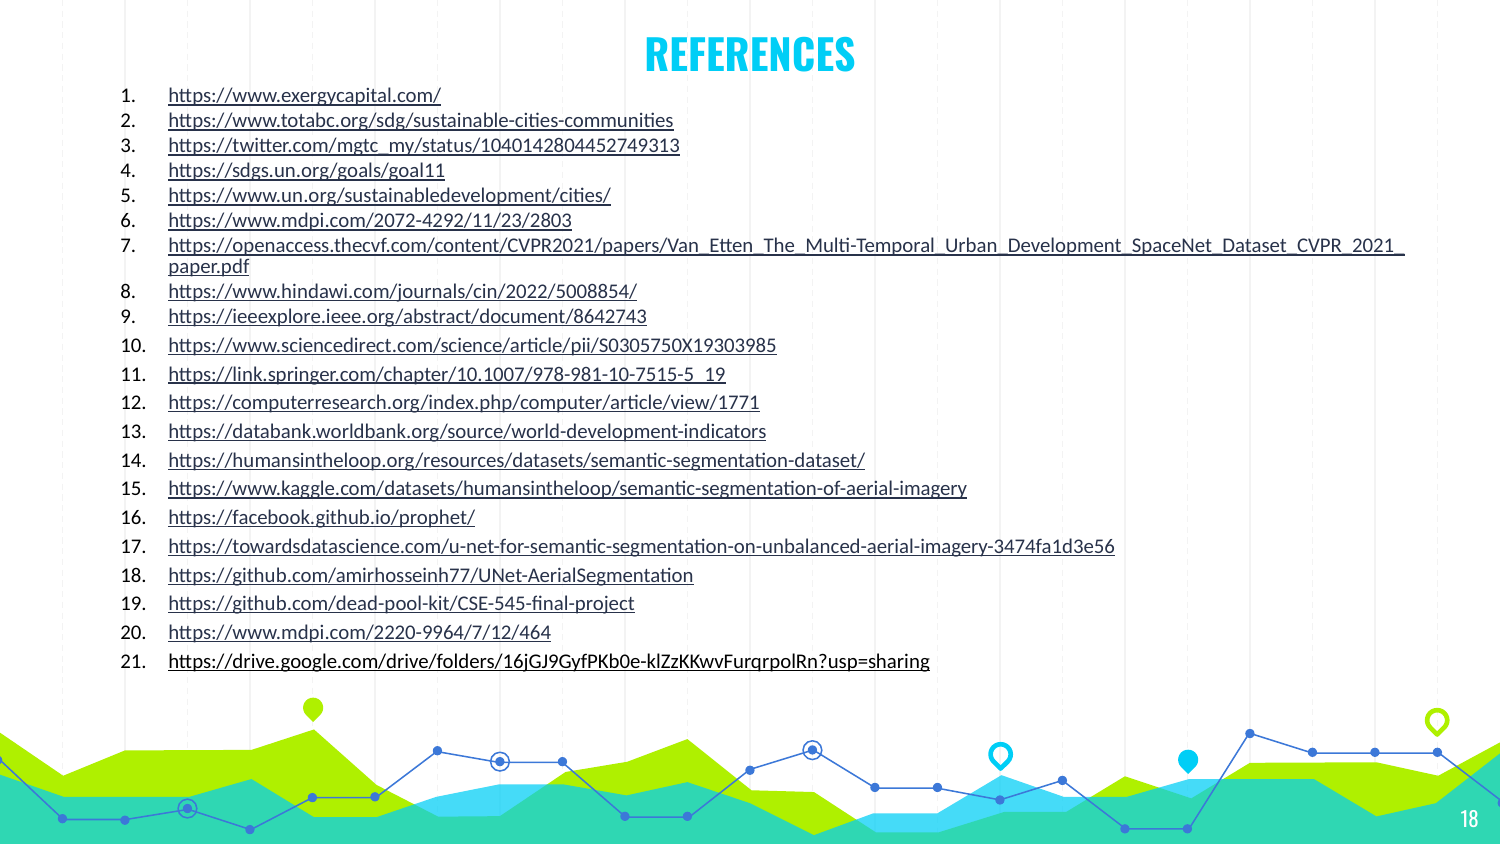

# REFERENCES
https://www.exergycapital.com/
https://www.totabc.org/sdg/sustainable-cities-communities
https://twitter.com/mgtc_my/status/1040142804452749313
https://sdgs.un.org/goals/goal11
https://www.un.org/sustainabledevelopment/cities/
https://www.mdpi.com/2072-4292/11/23/2803
https://openaccess.thecvf.com/content/CVPR2021/papers/Van_Etten_The_Multi-Temporal_Urban_Development_SpaceNet_Dataset_CVPR_2021_paper.pdf
https://www.hindawi.com/journals/cin/2022/5008854/
https://ieeexplore.ieee.org/abstract/document/8642743
https://www.sciencedirect.com/science/article/pii/S0305750X19303985
https://link.springer.com/chapter/10.1007/978-981-10-7515-5_19
https://computerresearch.org/index.php/computer/article/view/1771
https://databank.worldbank.org/source/world-development-indicators
https://humansintheloop.org/resources/datasets/semantic-segmentation-dataset/
https://www.kaggle.com/datasets/humansintheloop/semantic-segmentation-of-aerial-imagery
https://facebook.github.io/prophet/
https://towardsdatascience.com/u-net-for-semantic-segmentation-on-unbalanced-aerial-imagery-3474fa1d3e56
https://github.com/amirhosseinh77/UNet-AerialSegmentation
https://github.com/dead-pool-kit/CSE-545-final-project
https://www.mdpi.com/2220-9964/7/12/464
https://drive.google.com/drive/folders/16jGJ9GyfPKb0e-klZzKKwvFurqrpolRn?usp=sharing
18